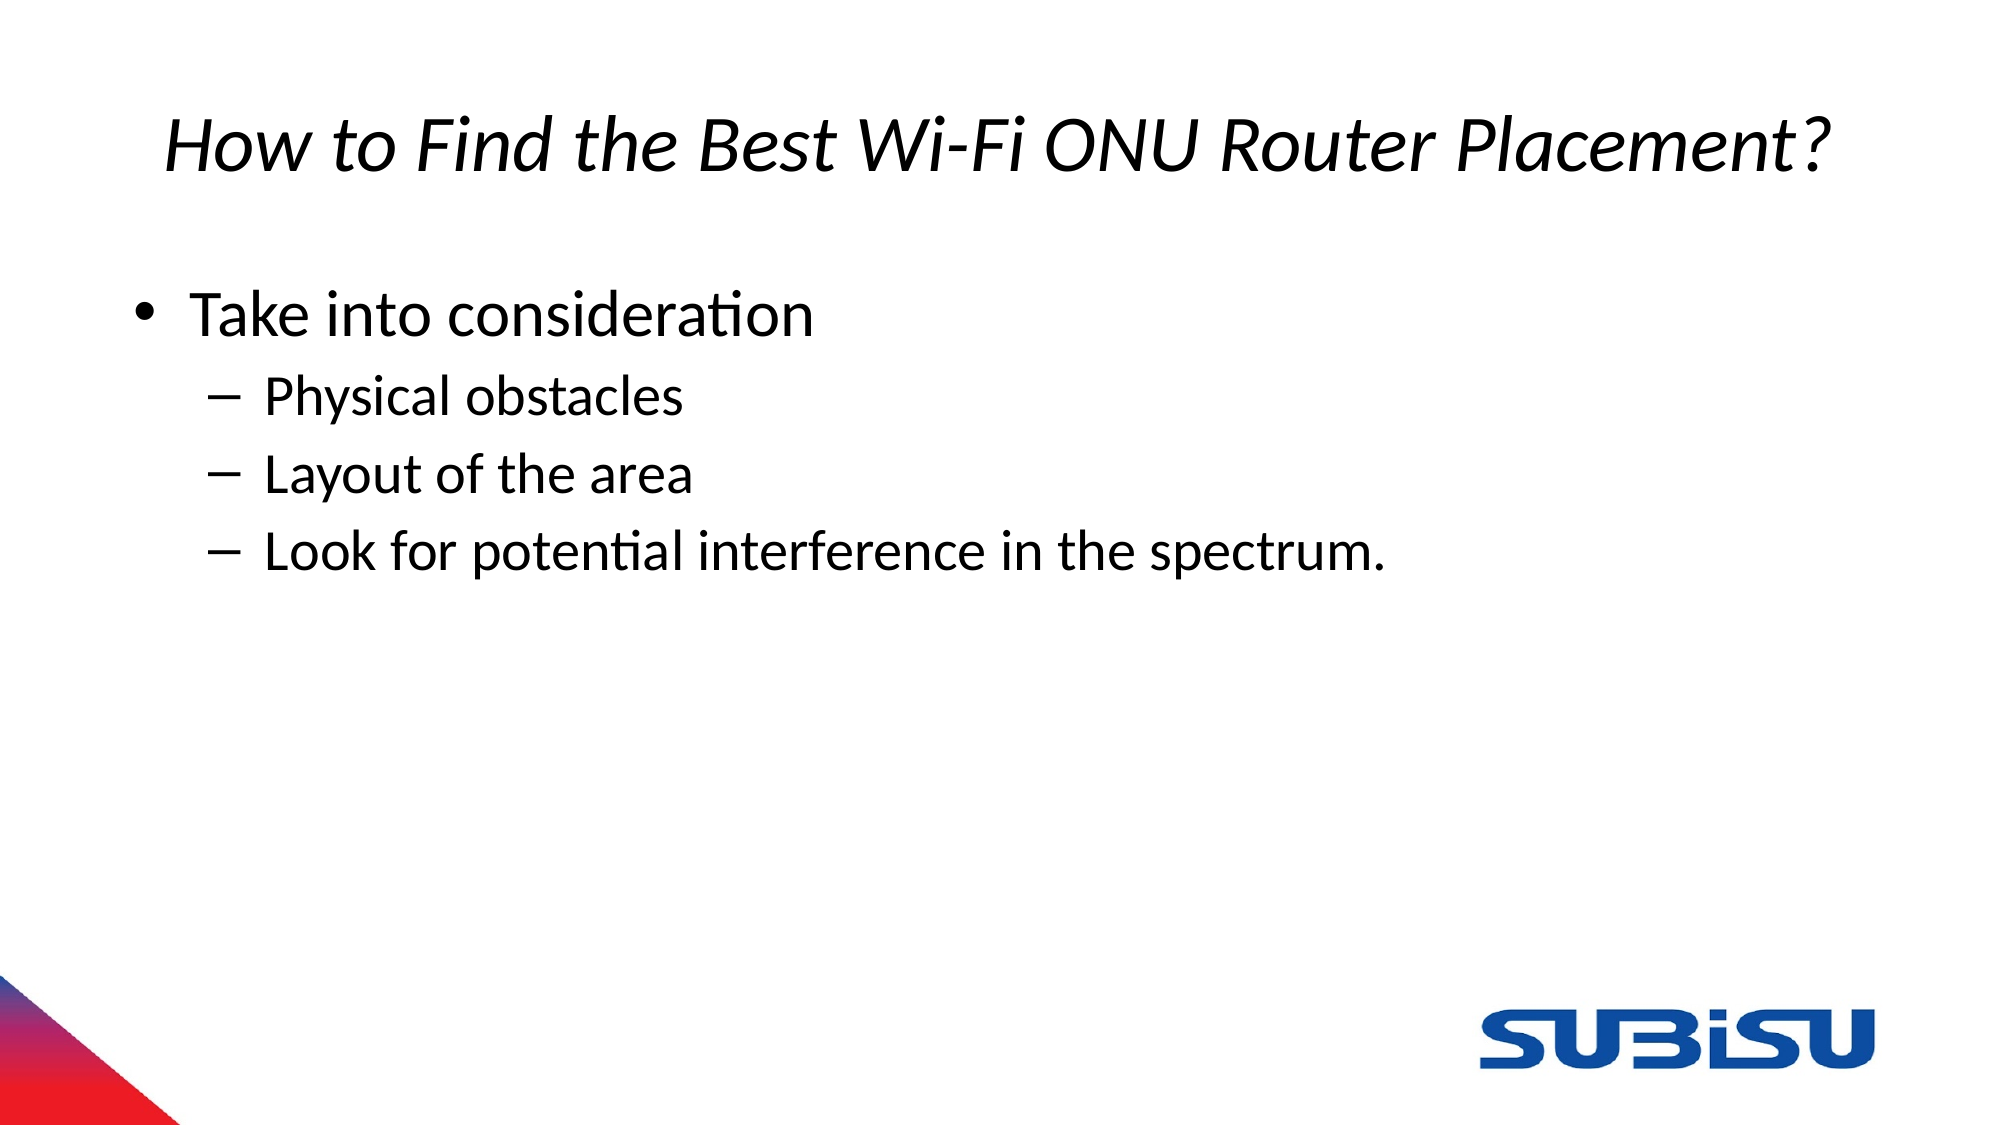

# How to Find the Best Wi-Fi ONU Router Placement?
Take into consideration
Physical obstacles
Layout of the area
Look for potential interference in the spectrum.